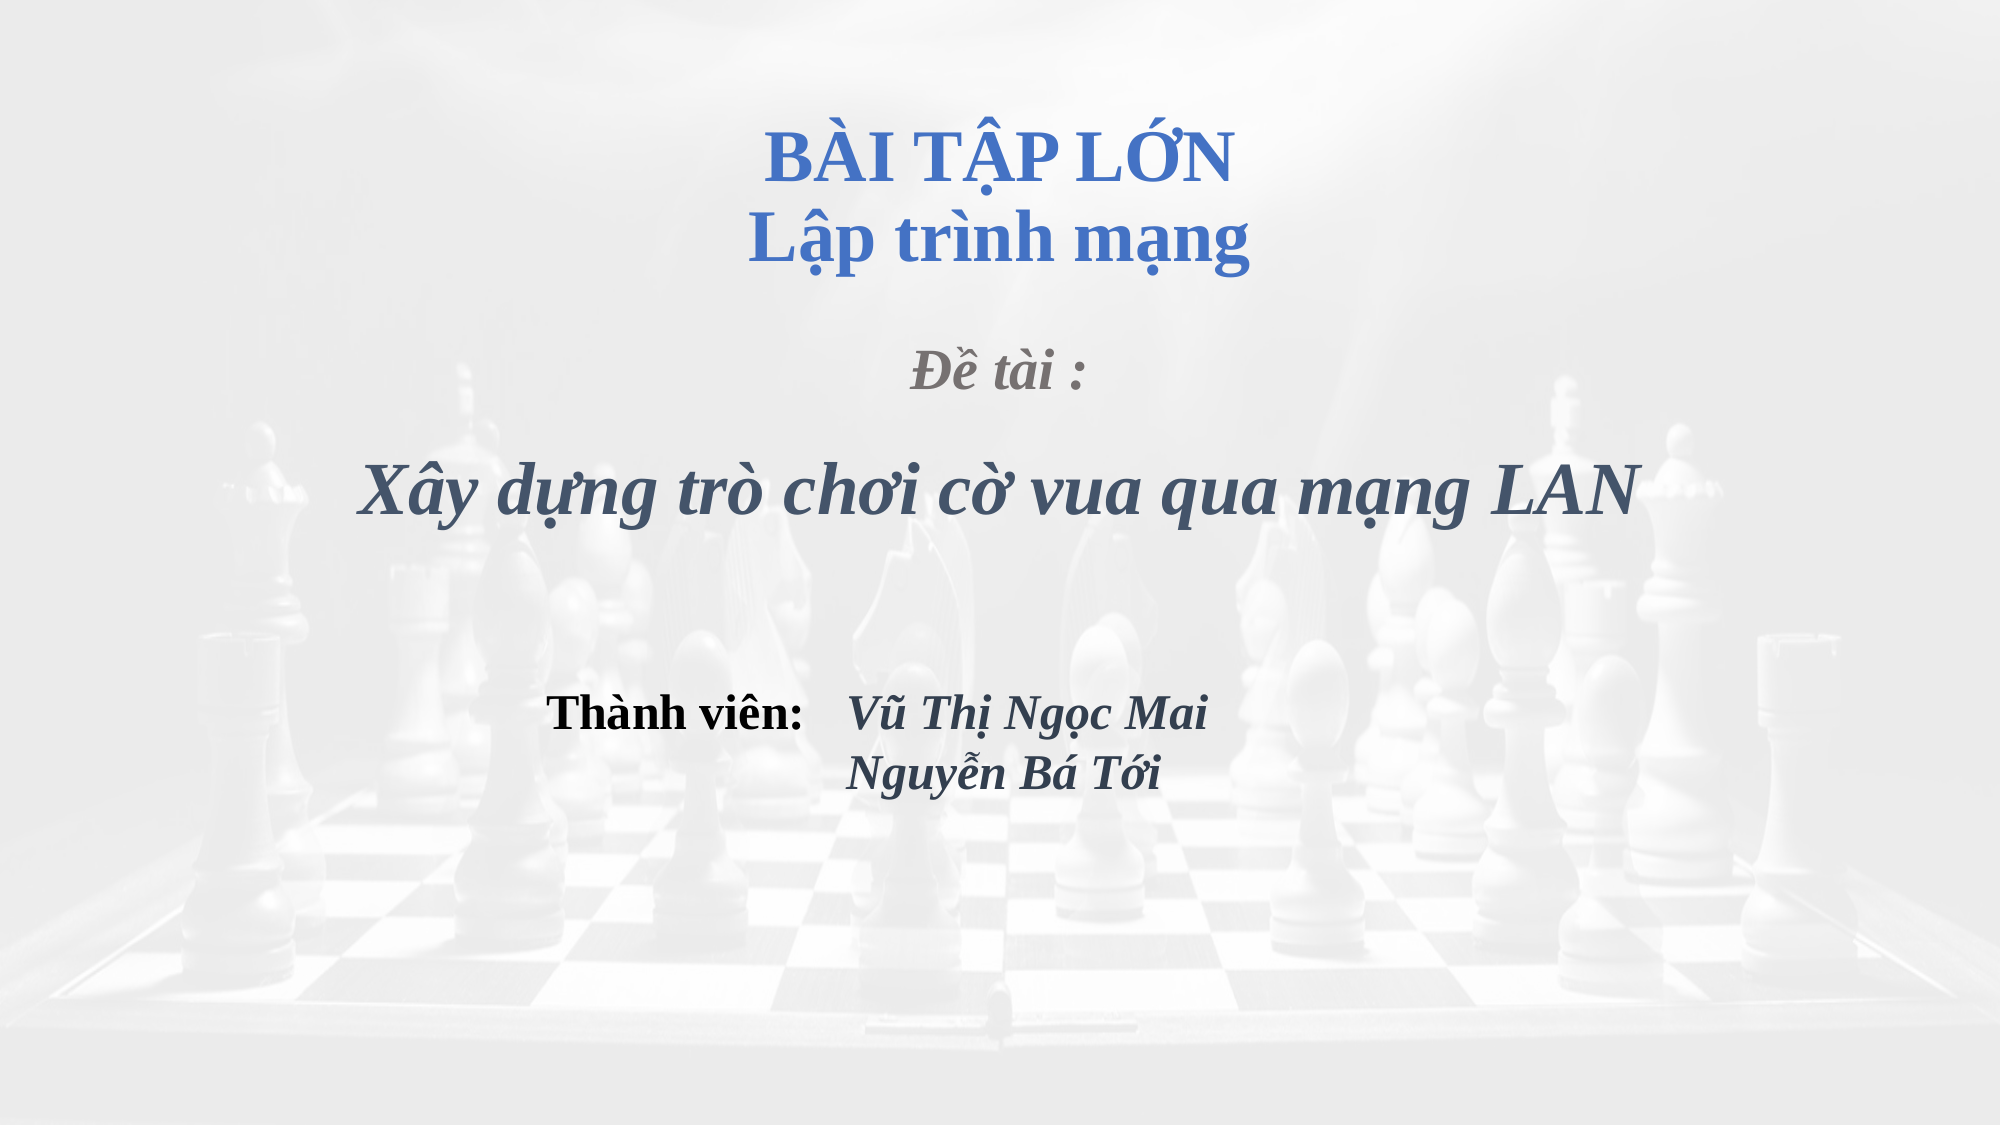

# BÀI TẬP LỚN Lập trình mạng
Đề tài :
Xây dựng trò chơi cờ vua qua mạng LAN
Thành viên: 	Vũ Thị Ngọc Mai
		Nguyễn Bá Tới